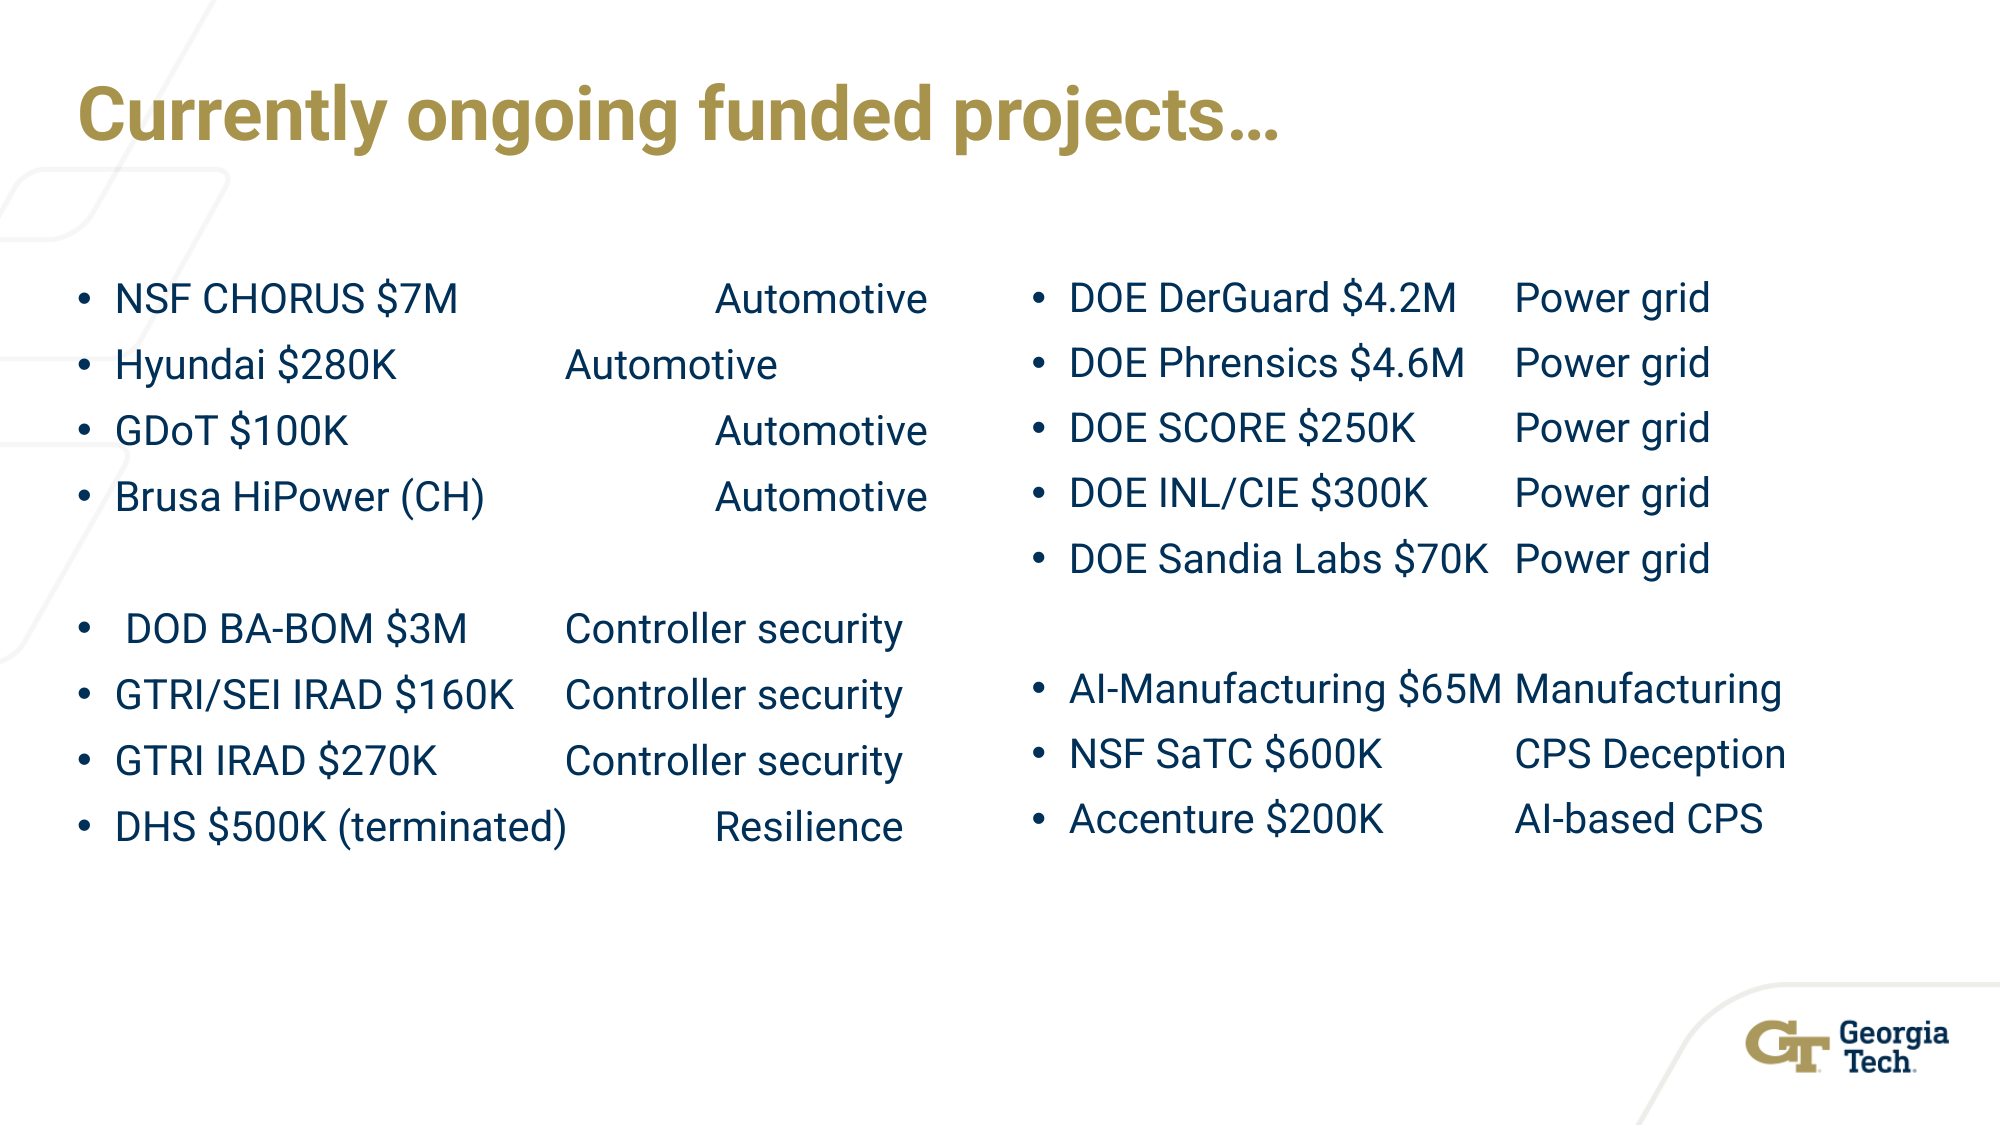

# Currently ongoing funded projects…

NSF CHORUS $7M		Automotive
Hyundai $280K		Automotive
GDoT $100K			Automotive
Brusa HiPower (CH)		Automotive

 DOD BA-BOM $3M	Controller security
GTRI/SEI IRAD $160K	Controller security
GTRI IRAD $270K	Controller security
DHS $500K (terminated) 	Resilience

DOE DerGuard $4.2M		Power grid
DOE Phrensics $4.6M 		Power grid
DOE SCORE $250K		Power grid
DOE INL/CIE $300K		Power grid
DOE Sandia Labs $70K	Power grid

AI-Manufacturing $65M 	Manufacturing
NSF SaTC $600K		CPS Deception
Accenture $200K		AI-based CPS